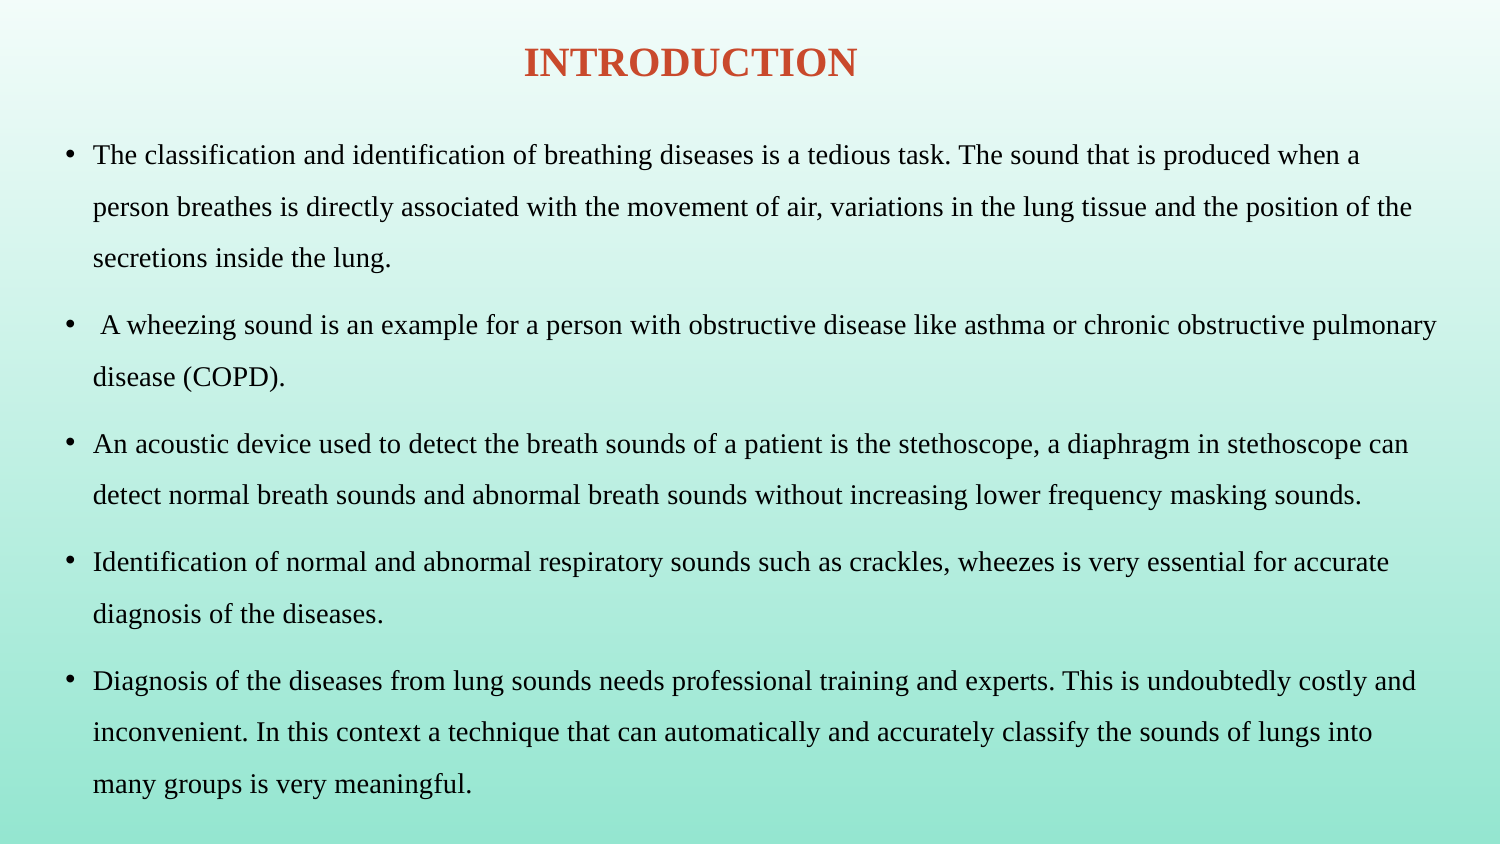

# INTRODUCTION
The classification and identification of breathing diseases is a tedious task. The sound that is produced when a person breathes is directly associated with the movement of air, variations in the lung tissue and the position of the secretions inside the lung.
 A wheezing sound is an example for a person with obstructive disease like asthma or chronic obstructive pulmonary disease (COPD).
An acoustic device used to detect the breath sounds of a patient is the stethoscope, a diaphragm in stethoscope can detect normal breath sounds and abnormal breath sounds without increasing lower frequency masking sounds.
Identification of normal and abnormal respiratory sounds such as crackles, wheezes is very essential for accurate diagnosis of the diseases.
Diagnosis of the diseases from lung sounds needs professional training and experts. This is undoubtedly costly and inconvenient. In this context a technique that can automatically and accurately classify the sounds of lungs into many groups is very meaningful.